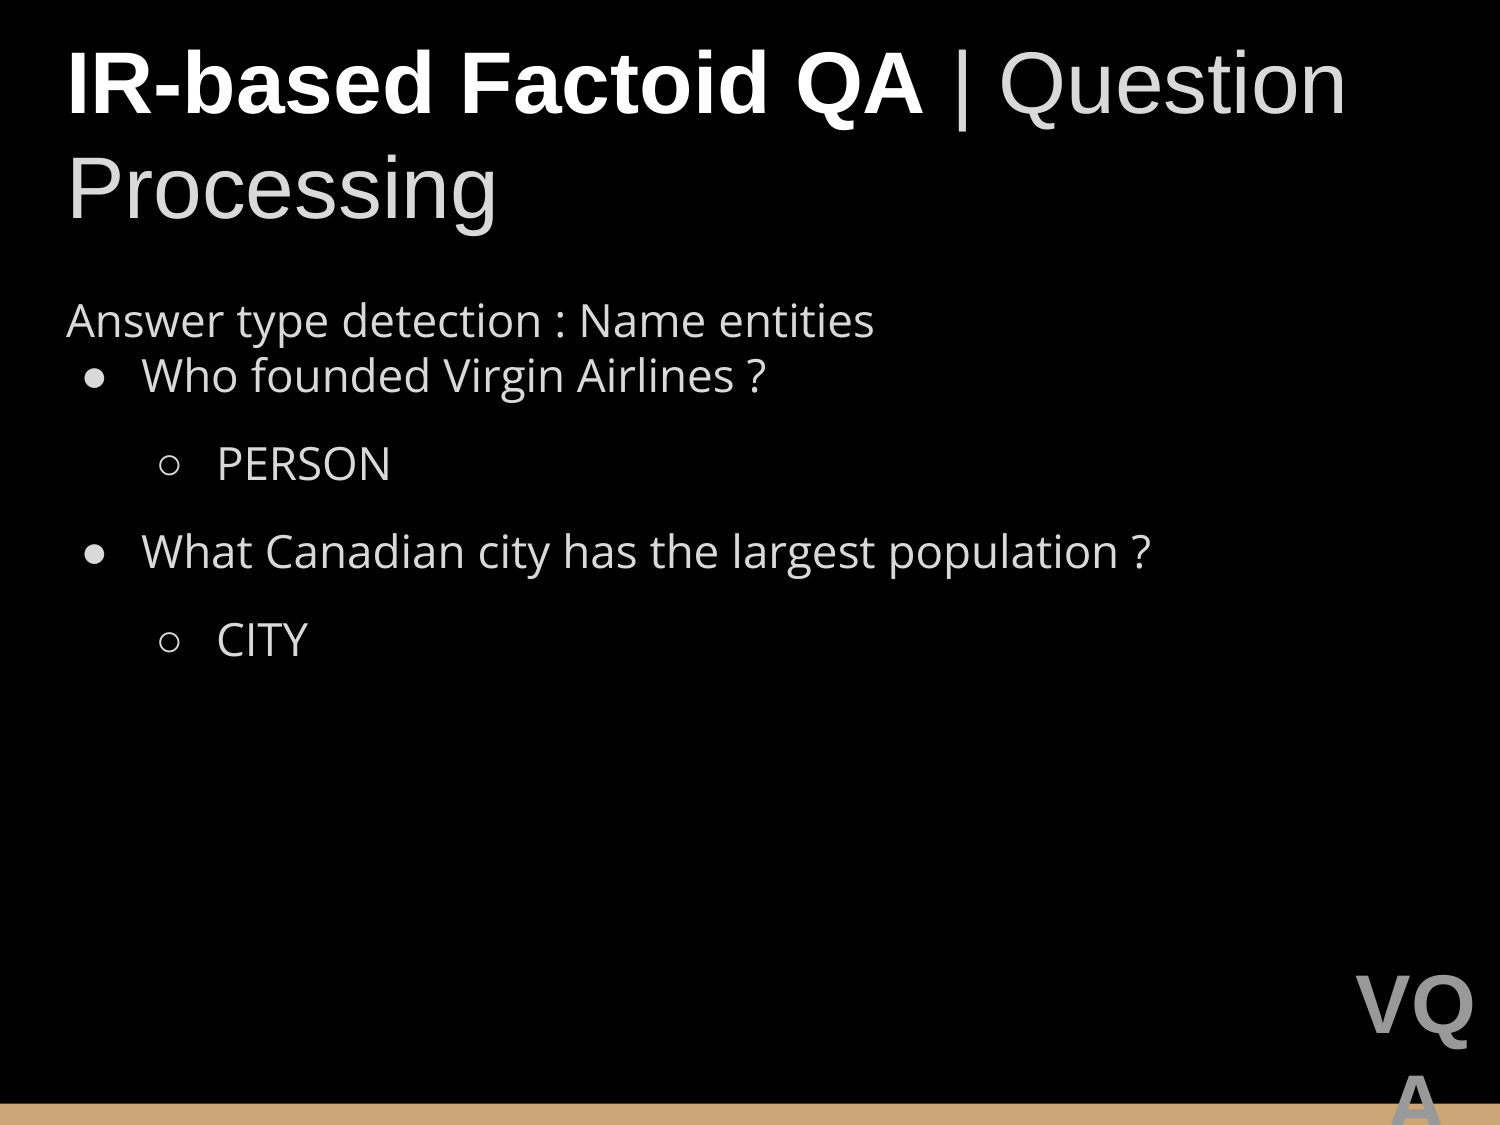

IR-based Factoid QA | Question Processing
Answer type detection : Name entities
Who founded Virgin Airlines ?
PERSON
What Canadian city has the largest population ?
CITY
VQA